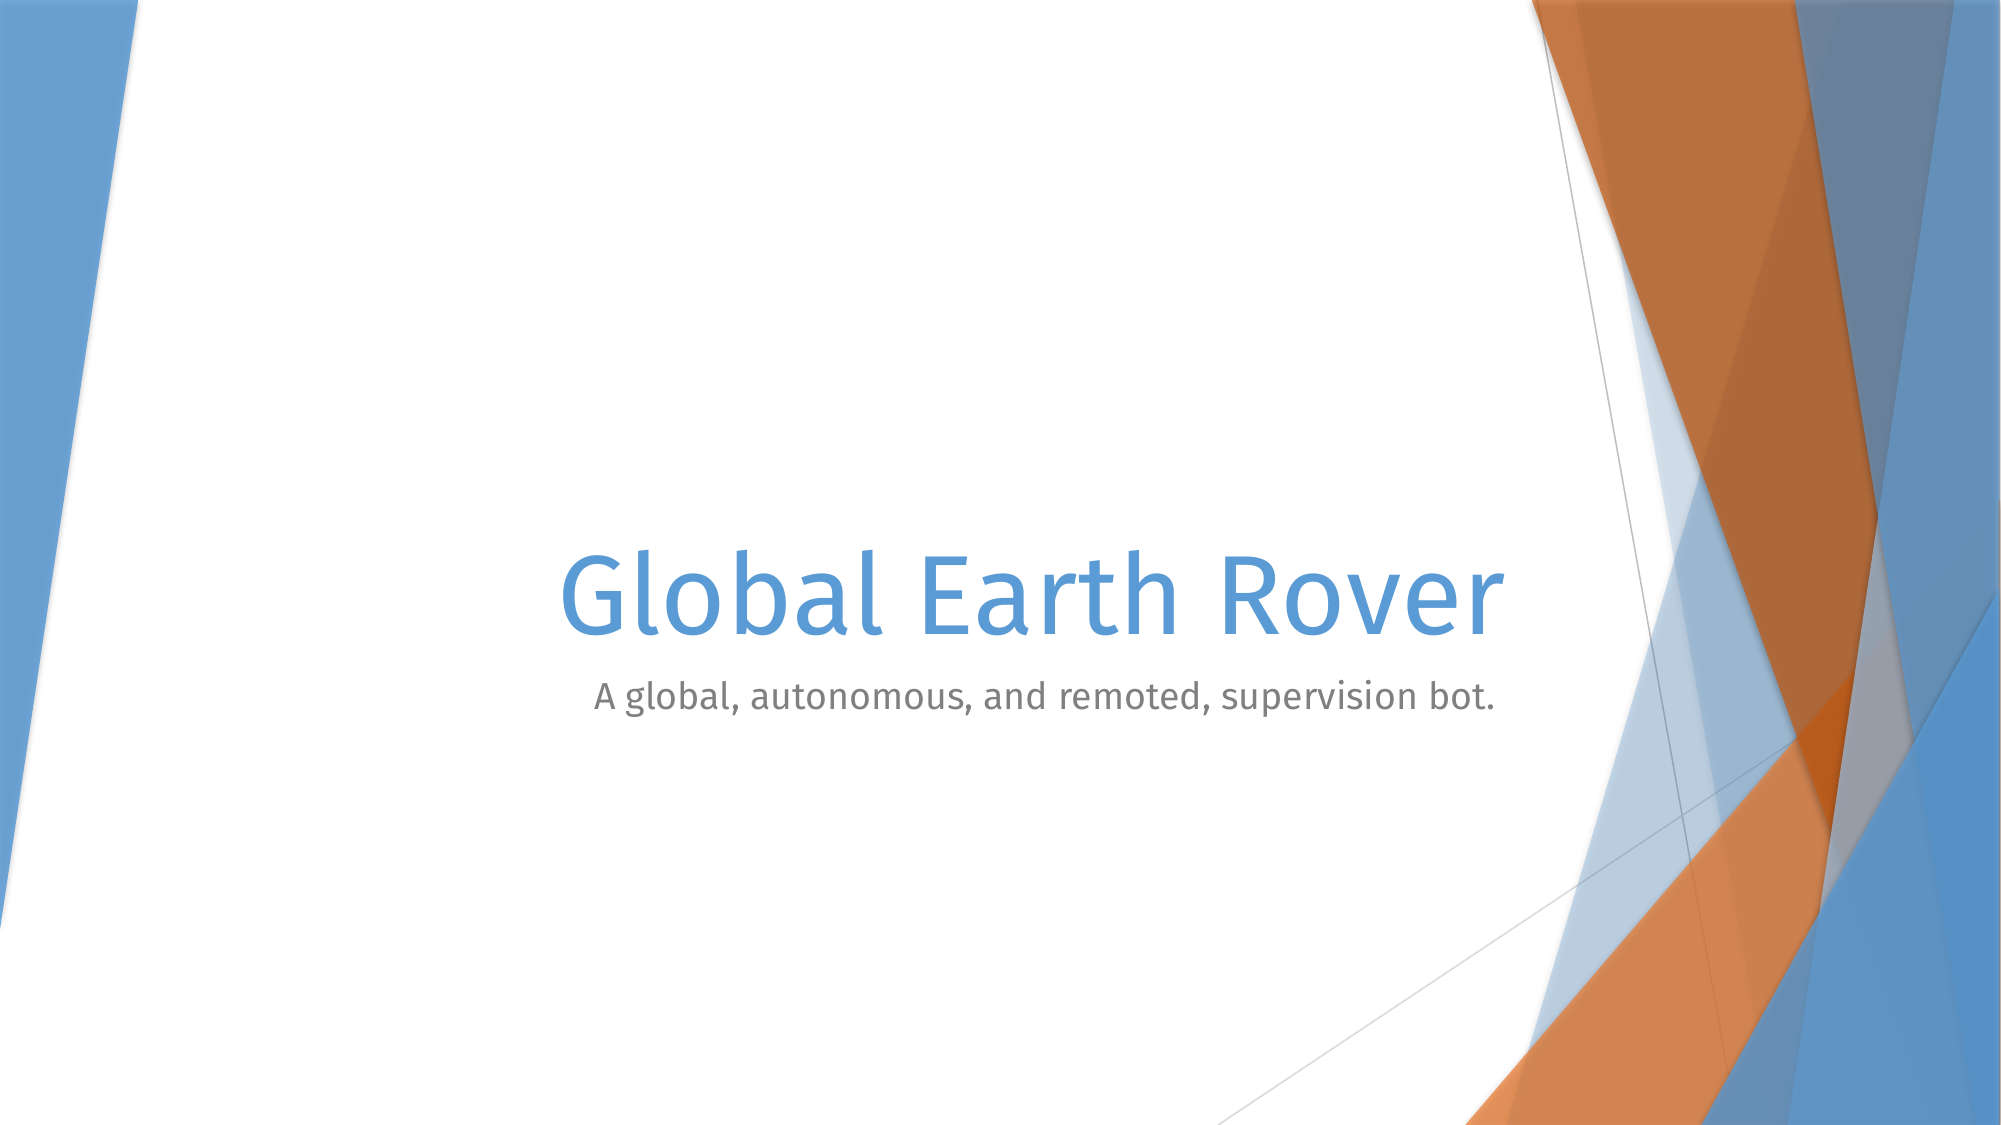

# Global Earth Rover
A global, autonomous, and remoted, supervision bot.